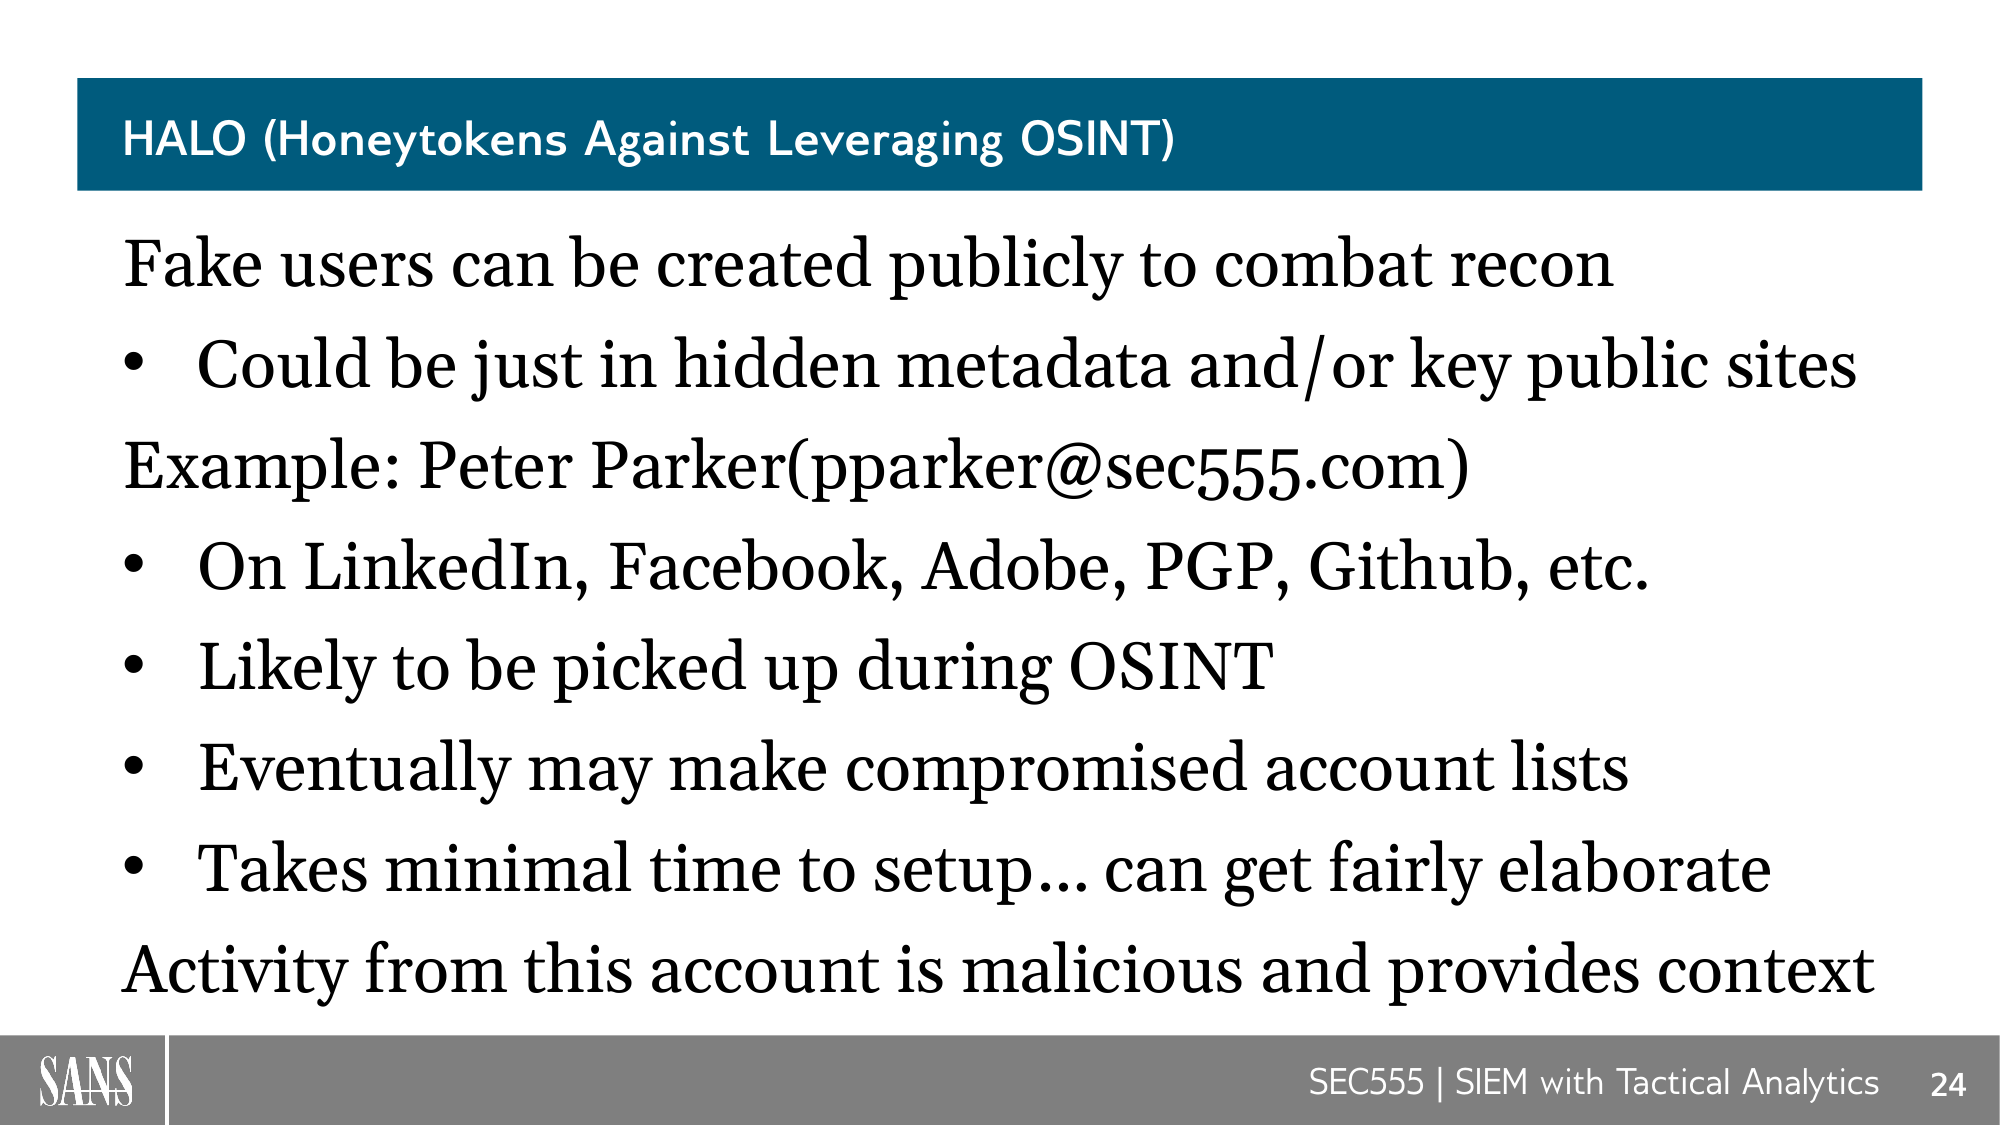

# HALO (Honeytokens Against Leveraging OSINT)
Fake users can be created publicly to combat recon
Could be just in hidden metadata and/or key public sites
Example: Peter Parker(pparker@sec555.com)
On LinkedIn, Facebook, Adobe, PGP, Github, etc.
Likely to be picked up during OSINT
Eventually may make compromised account lists
Takes minimal time to setup… can get fairly elaborate
Activity from this account is malicious and provides context